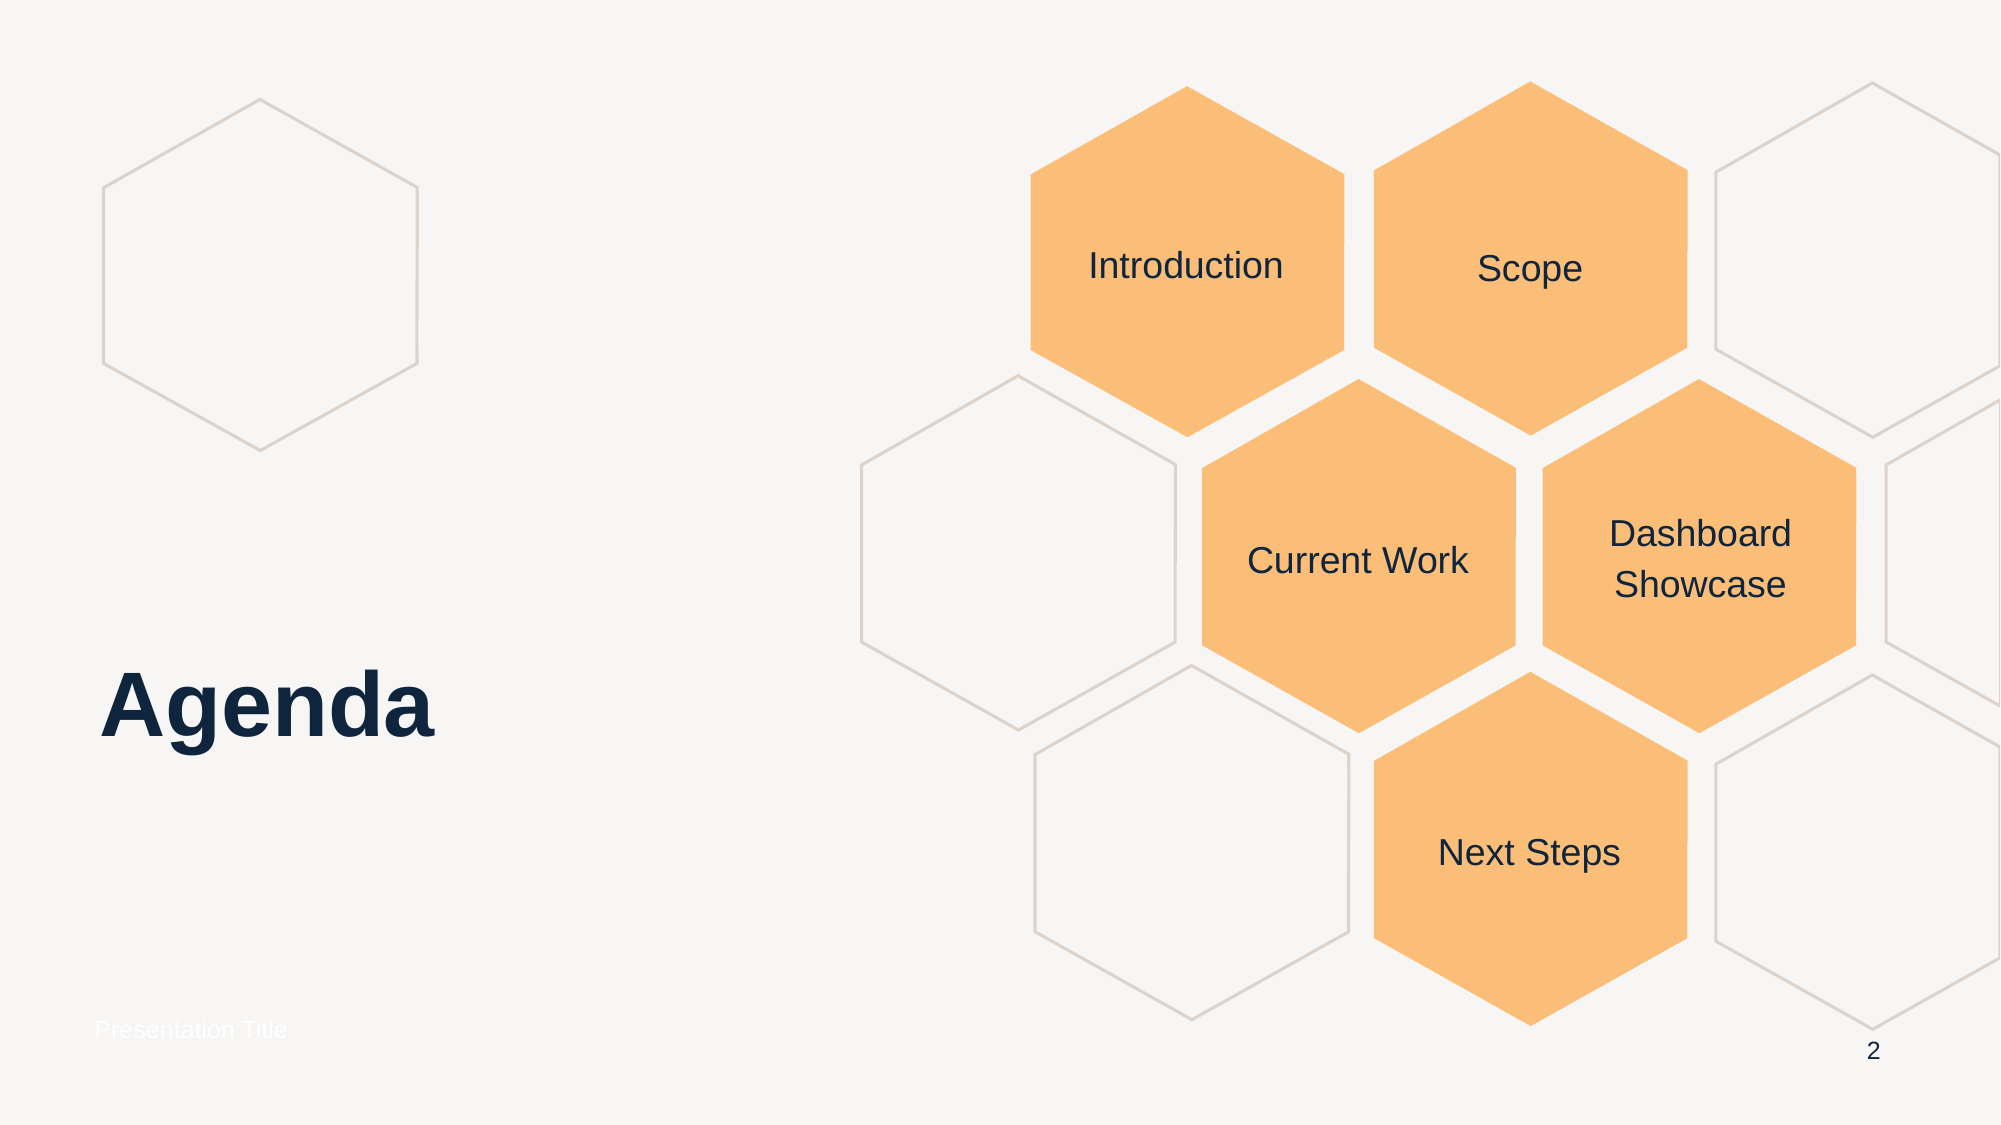

Introduction
Scope
Dashboard Showcase
Current Work
# Agenda

Next Steps
Presentation Title
2